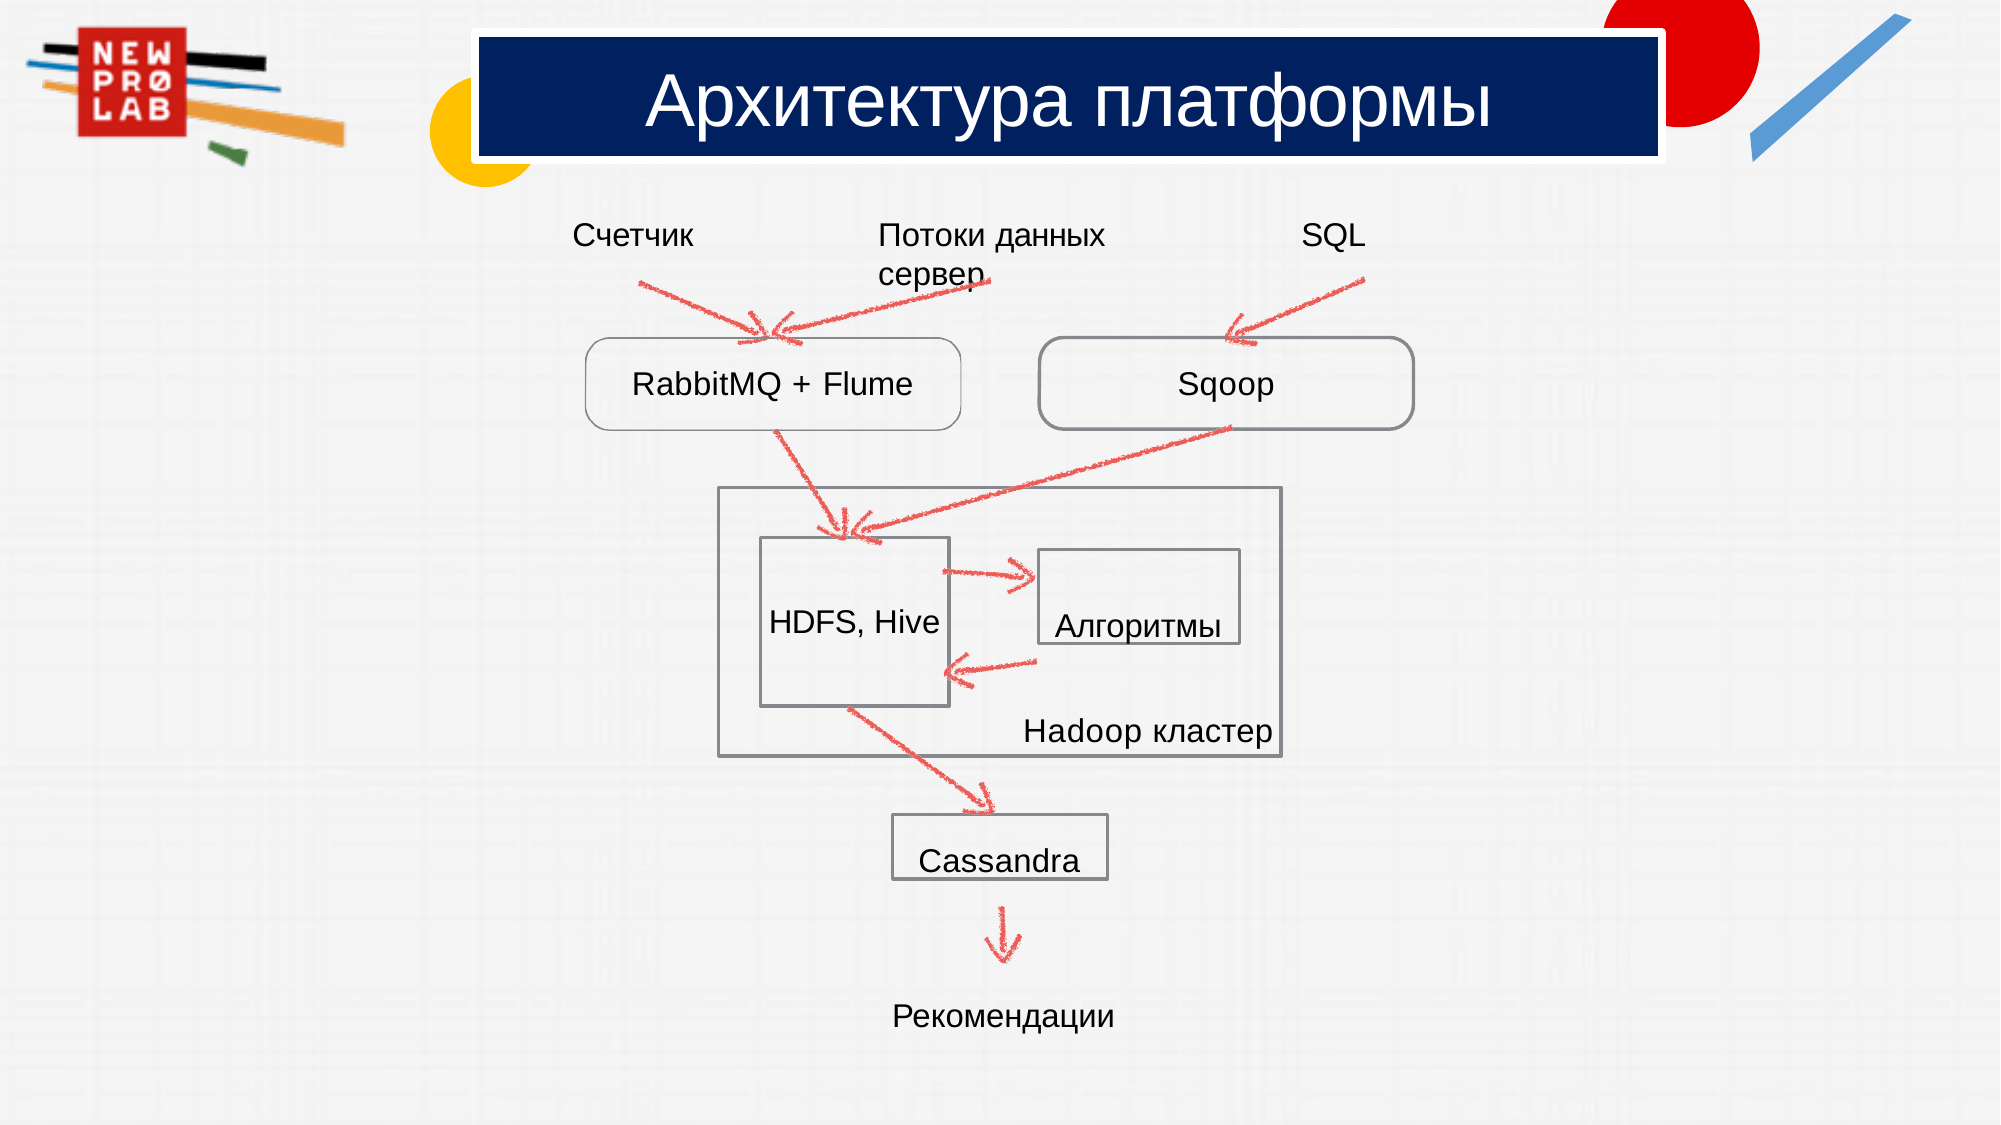

# Архитектура платформы
Потоки данных	SQL сервер

Счетчик

RabbitMQ + Flume
Sqoop

Алгоритмы

HDFS, Hive

Hadoop кластер
Cassandra

Рекомендации